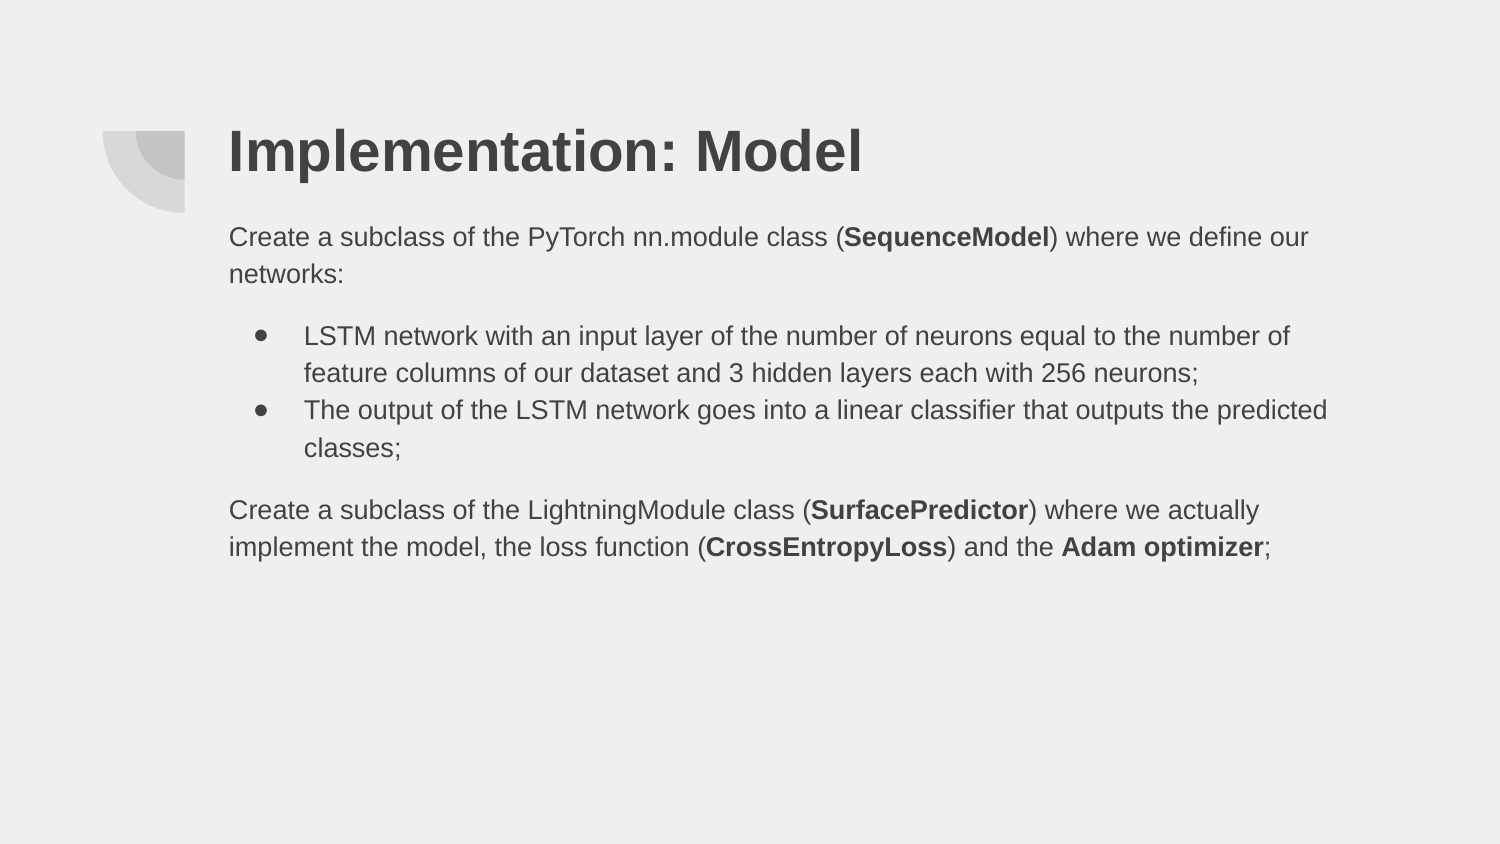

# Implementation: Model
Create a subclass of the PyTorch nn.module class (SequenceModel) where we define our networks:
LSTM network with an input layer of the number of neurons equal to the number of feature columns of our dataset and 3 hidden layers each with 256 neurons;
The output of the LSTM network goes into a linear classifier that outputs the predicted classes;
Create a subclass of the LightningModule class (SurfacePredictor) where we actually implement the model, the loss function (CrossEntropyLoss) and the Adam optimizer;